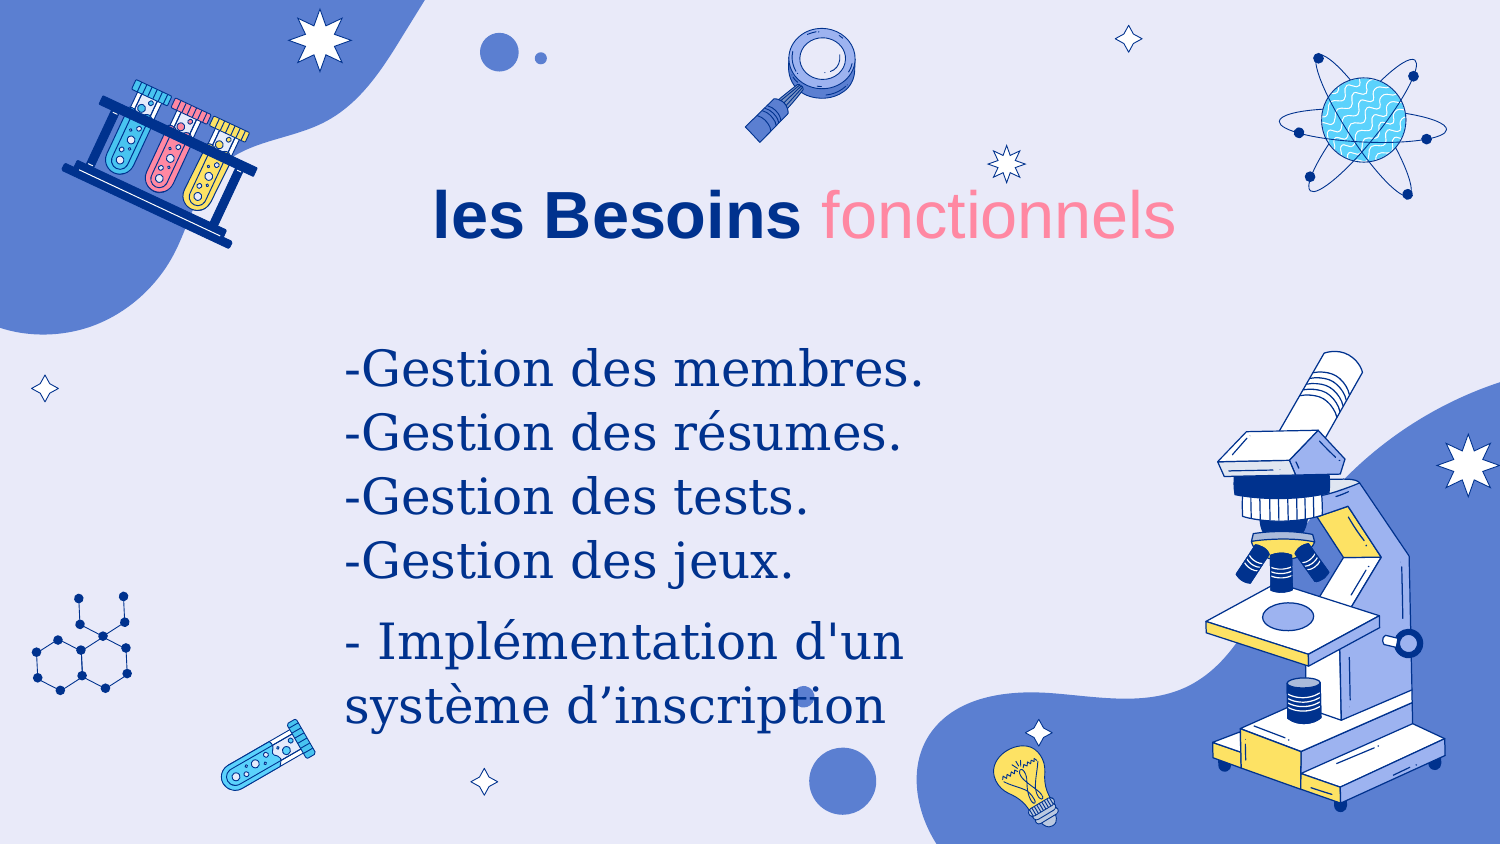

# les Besoins fonctionnels
-Gestion des membres.
-Gestion des résumes.
-Gestion des tests.
-Gestion des jeux.
- Implémentation d'un système d’inscription